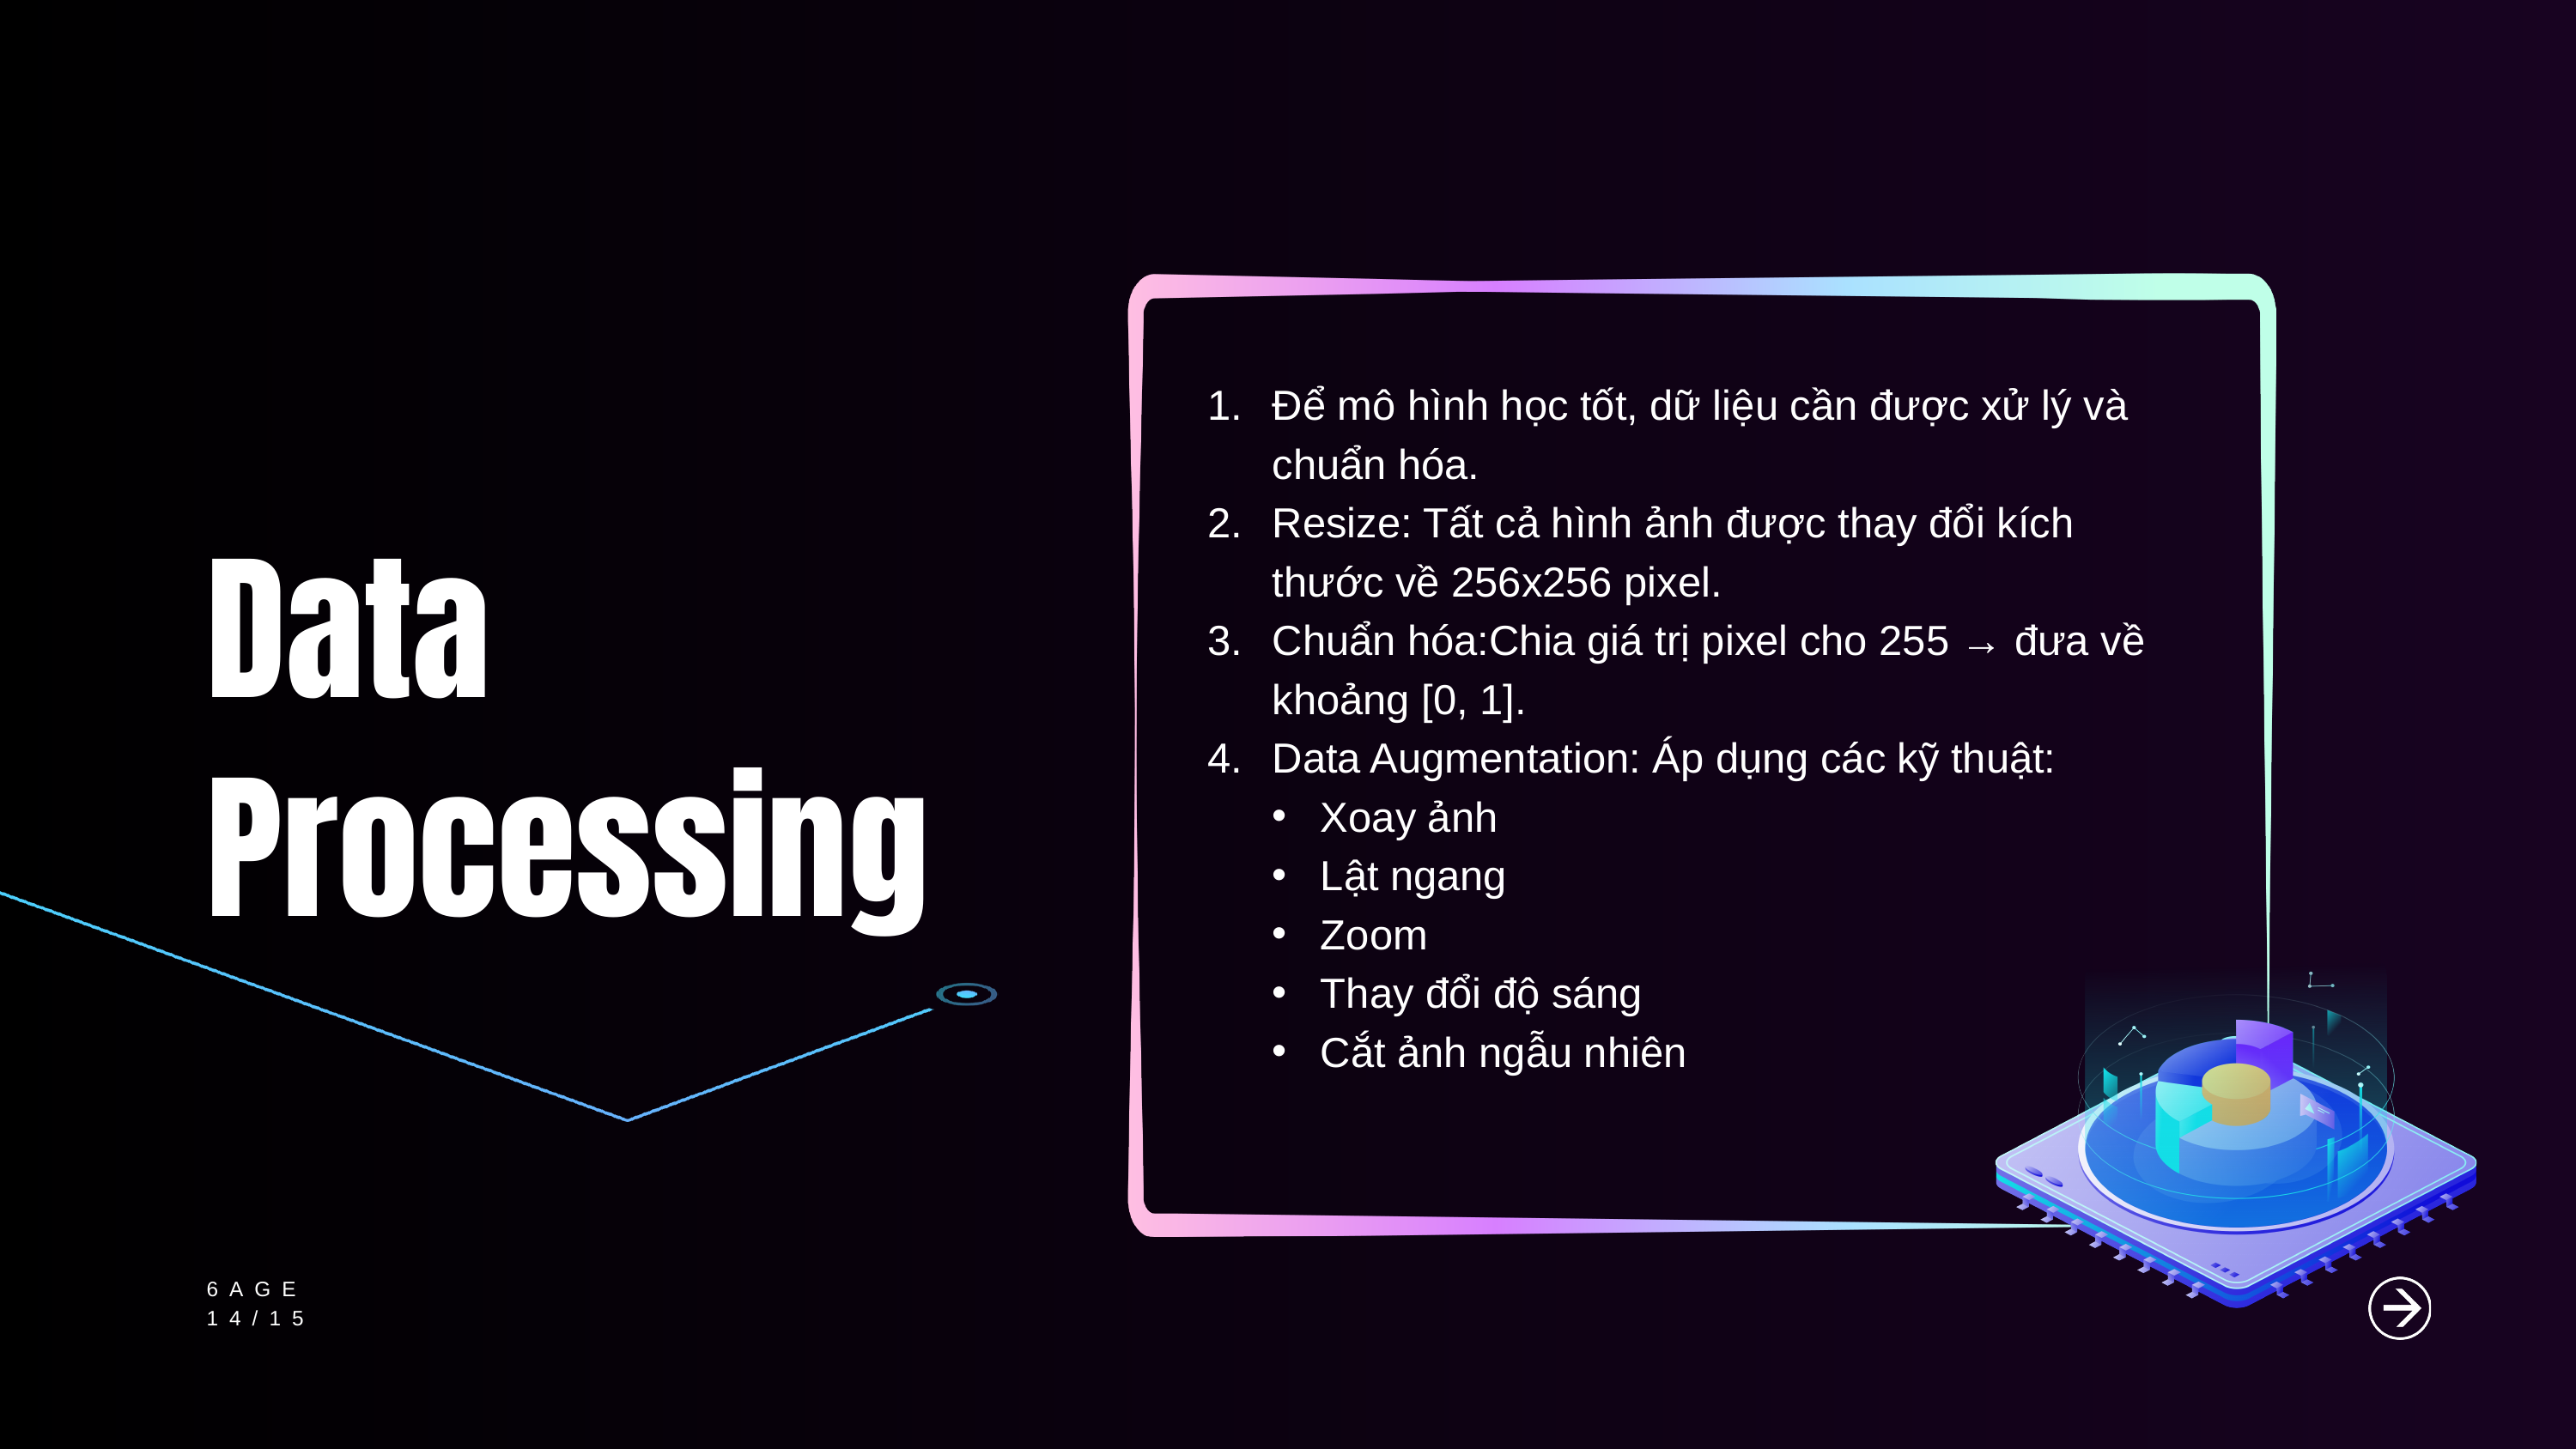

Để mô hình học tốt, dữ liệu cần được xử lý và chuẩn hóa.
Resize: Tất cả hình ảnh được thay đổi kích thước về 256x256 pixel.
Chuẩn hóa:Chia giá trị pixel cho 255 → đưa về khoảng [0, 1].
Data Augmentation: Áp dụng các kỹ thuật:
Xoay ảnh
Lật ngang
Zoom
Thay đổi độ sáng
Cắt ảnh ngẫu nhiên
Data Processing

6AGE
14/15